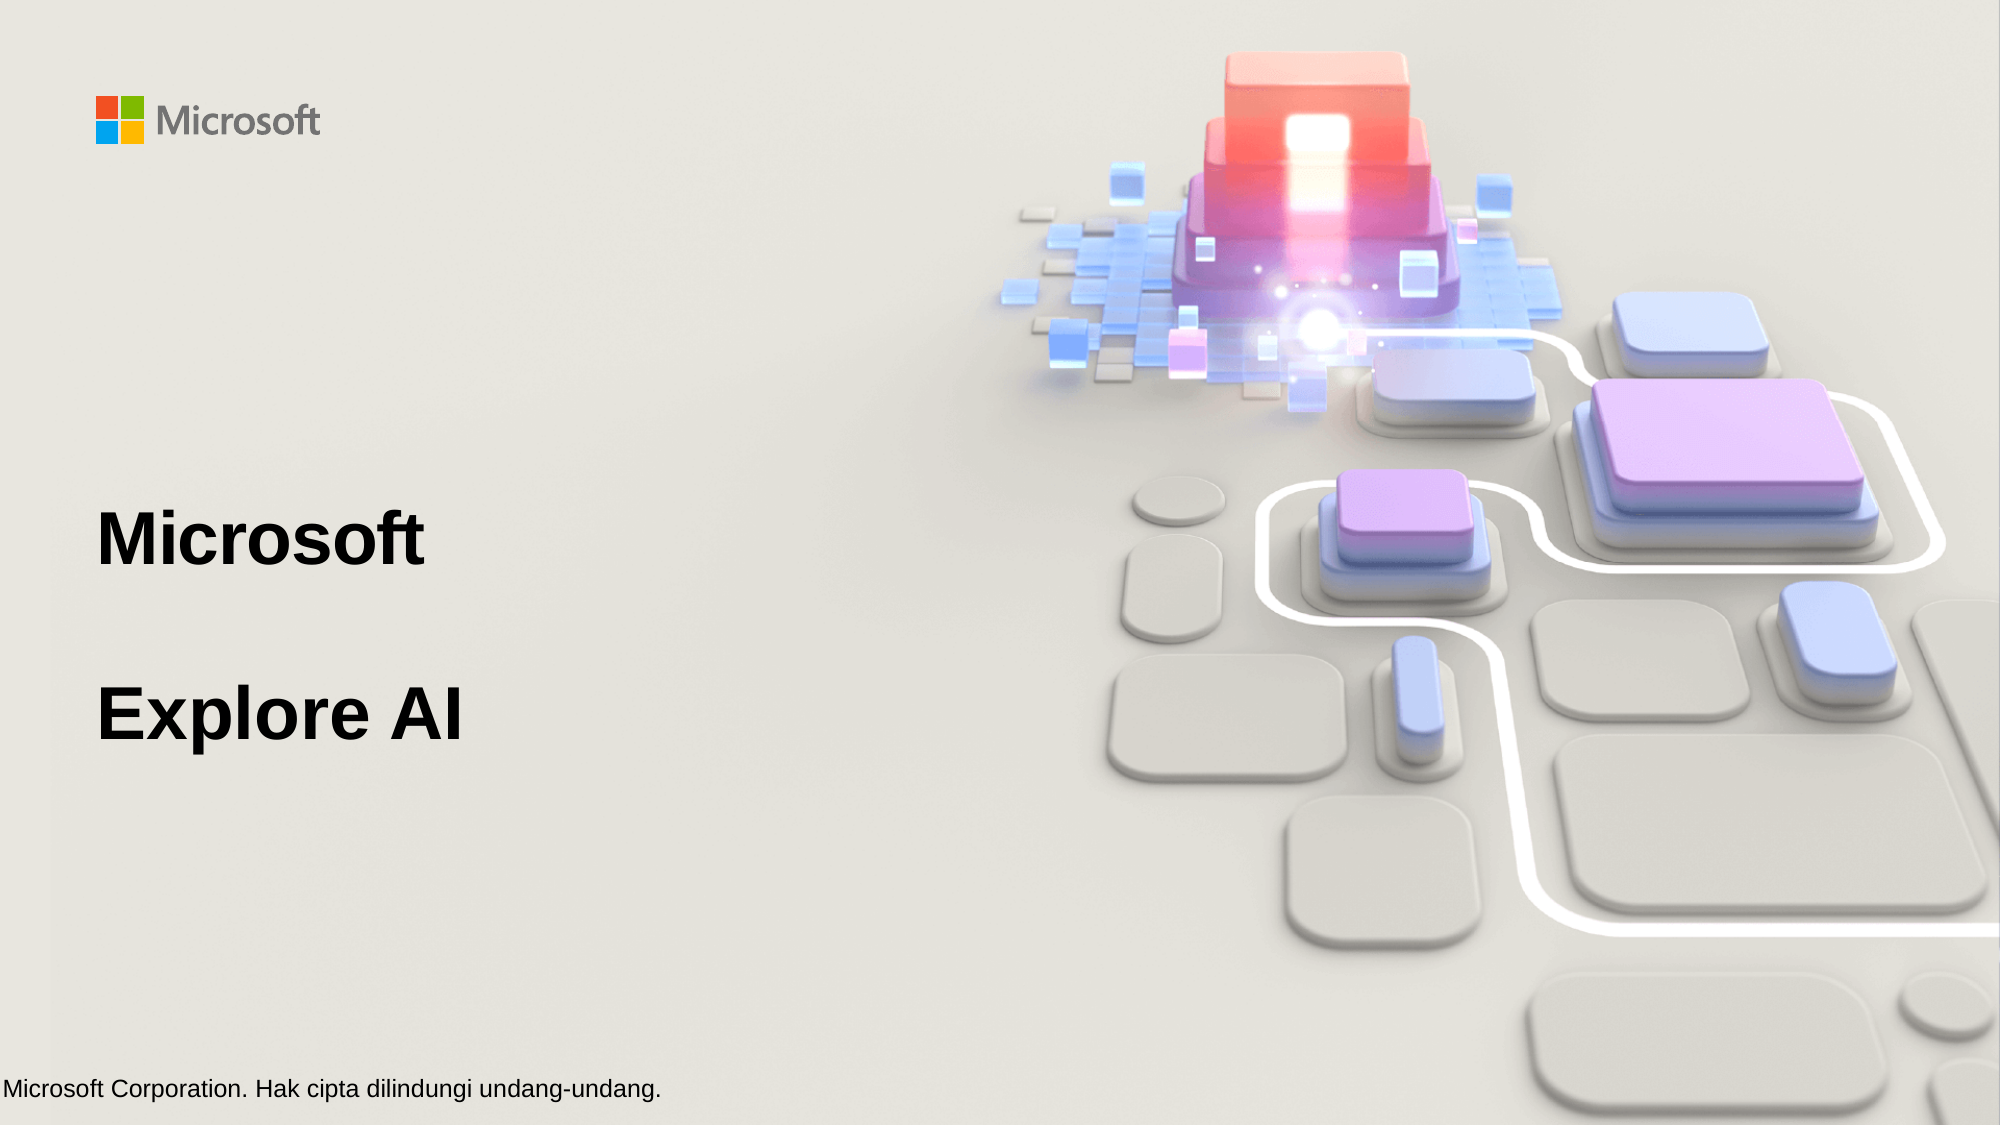

# Microsoft
Explore AI
© 2025 Microsoft Corporation. Hak cipta dilindungi undang-undang.